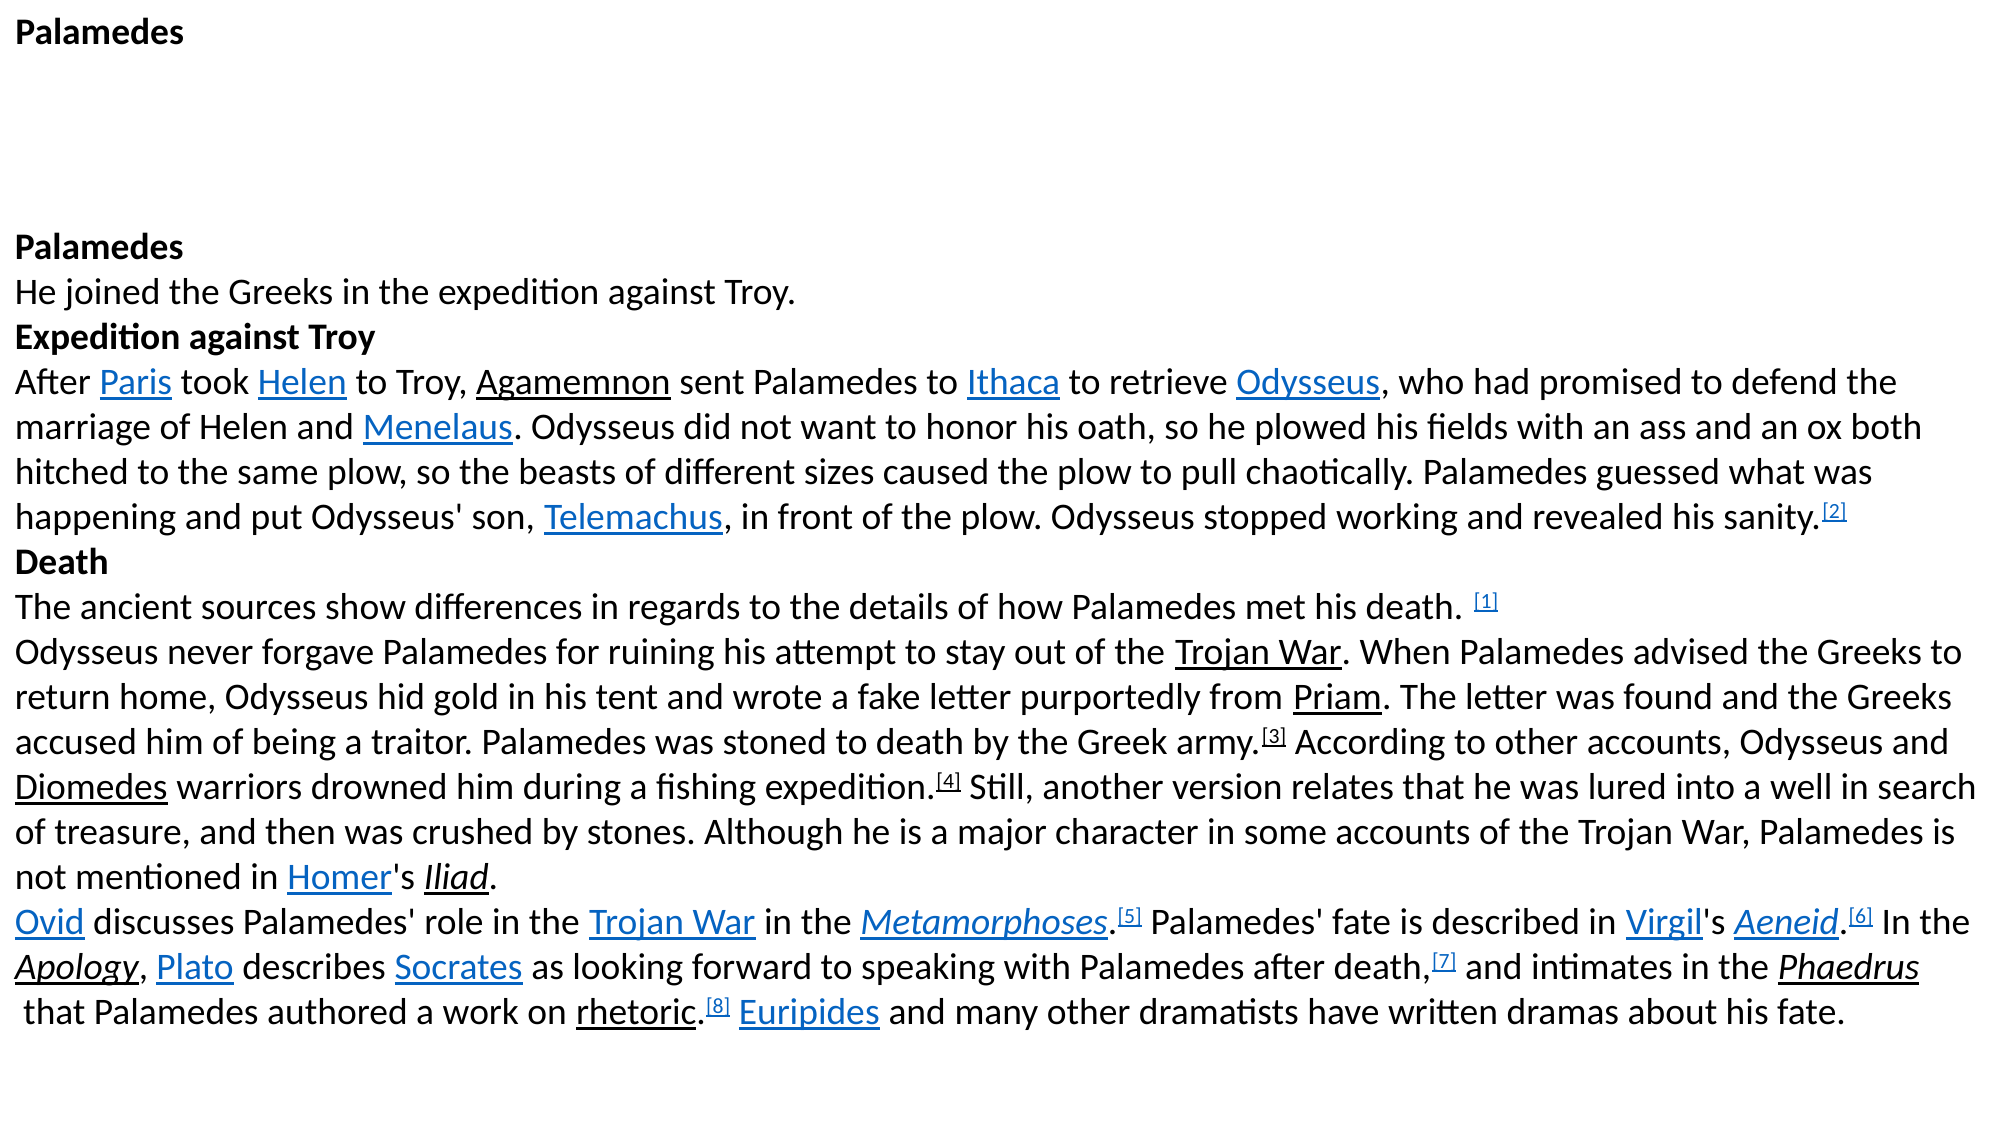

Palamedes
Palamedes
He joined the Greeks in the expedition against Troy.
Expedition against Troy
After Paris took Helen to Troy, Agamemnon sent Palamedes to Ithaca to retrieve Odysseus, who had promised to defend the marriage of Helen and Menelaus. Odysseus did not want to honor his oath, so he plowed his fields with an ass and an ox both hitched to the same plow, so the beasts of different sizes caused the plow to pull chaotically. Palamedes guessed what was happening and put Odysseus' son, Telemachus, in front of the plow. Odysseus stopped working and revealed his sanity.[2]
Death
The ancient sources show differences in regards to the details of how Palamedes met his death. [1]
Odysseus never forgave Palamedes for ruining his attempt to stay out of the Trojan War. When Palamedes advised the Greeks to return home, Odysseus hid gold in his tent and wrote a fake letter purportedly from Priam. The letter was found and the Greeks accused him of being a traitor. Palamedes was stoned to death by the Greek army.[3] According to other accounts, Odysseus and Diomedes warriors drowned him during a fishing expedition.[4] Still, another version relates that he was lured into a well in search of treasure, and then was crushed by stones. Although he is a major character in some accounts of the Trojan War, Palamedes is not mentioned in Homer's Iliad.
Ovid discusses Palamedes' role in the Trojan War in the Metamorphoses.[5] Palamedes' fate is described in Virgil's Aeneid.[6] In the Apology, Plato describes Socrates as looking forward to speaking with Palamedes after death,[7] and intimates in the Phaedrus that Palamedes authored a work on rhetoric.[8] Euripides and many other dramatists have written dramas about his fate.